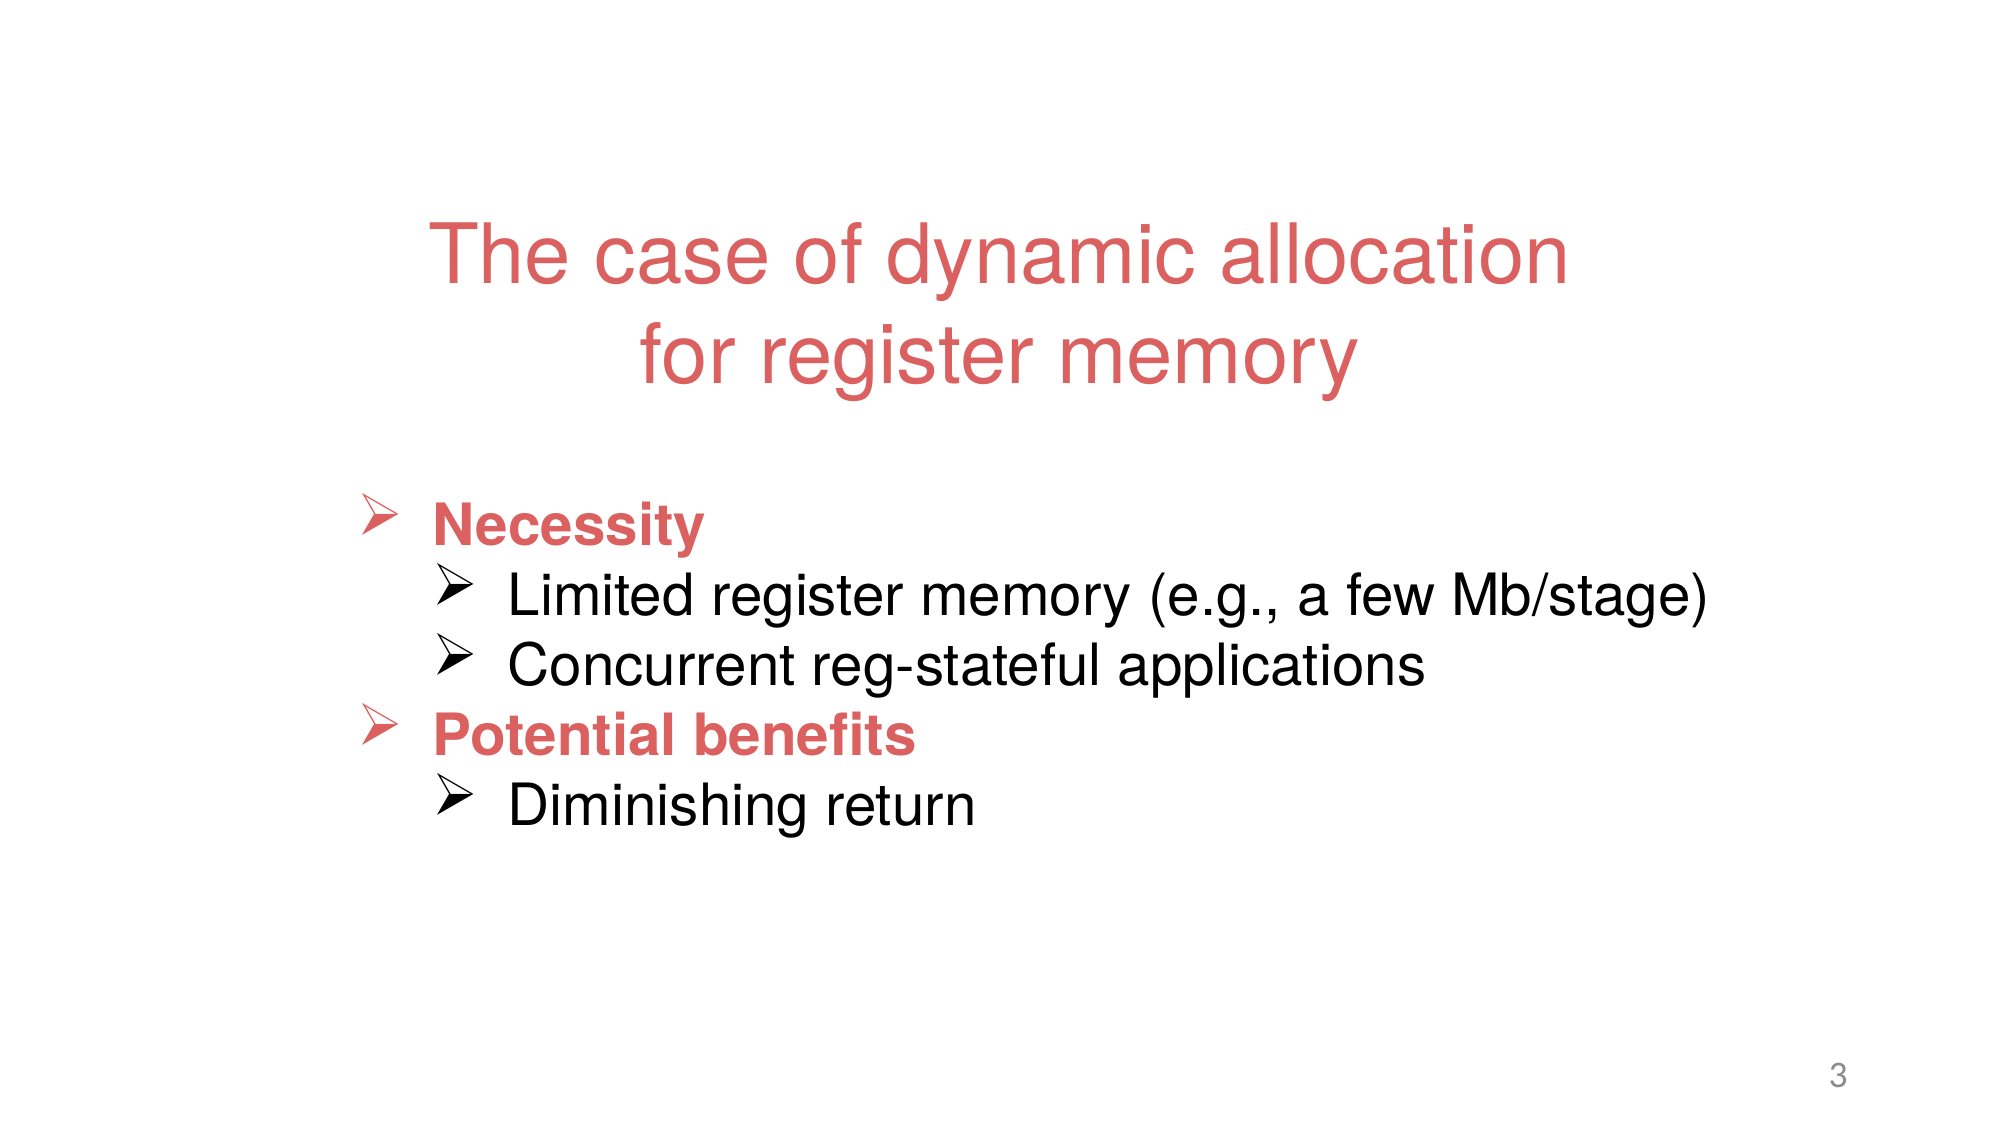

The case of dynamic allocation for register memory
Necessity
Limited register memory (e.g., a few Mb/stage)
Concurrent reg-stateful applications
Potential benefits
Diminishing return
3